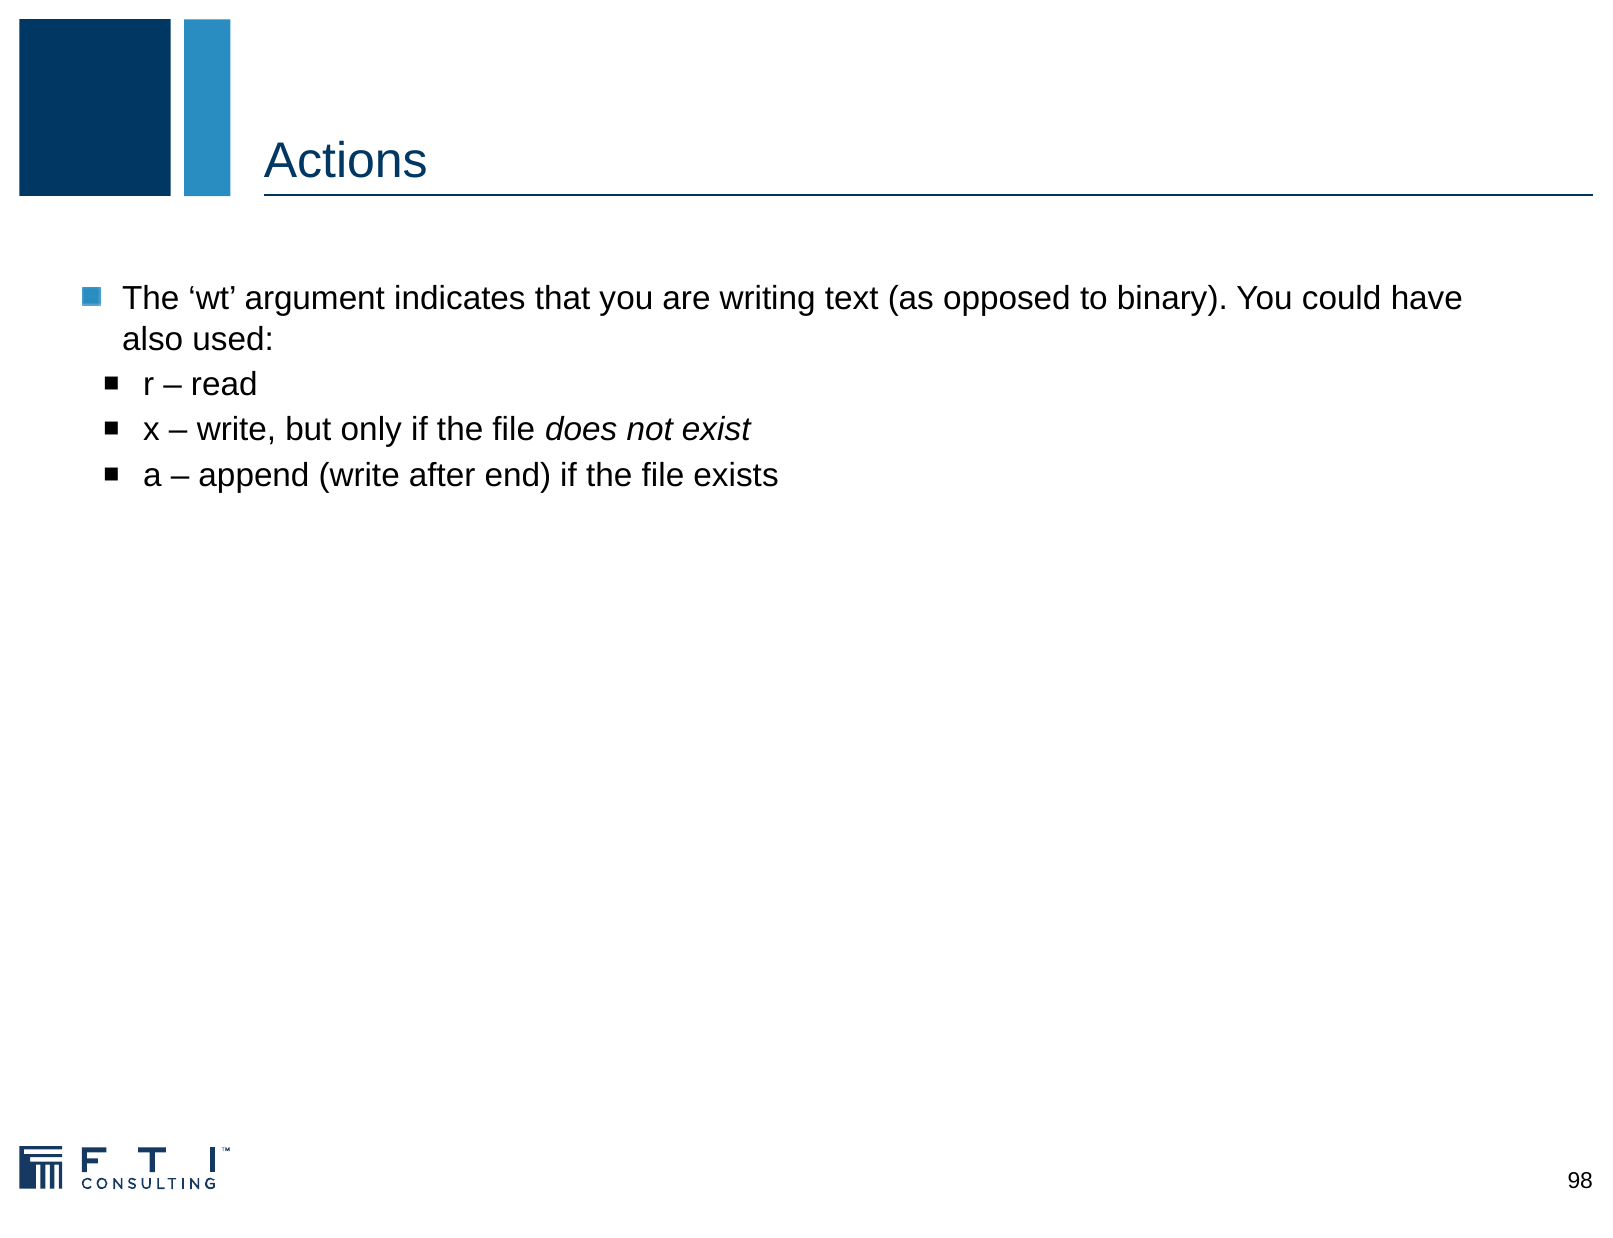

# Actions

The ‘wt’ argument indicates that you are writing text (as opposed to binary). You could have also used:
r – read
x – write, but only if the file does not exist
a – append (write after end) if the file exists

98